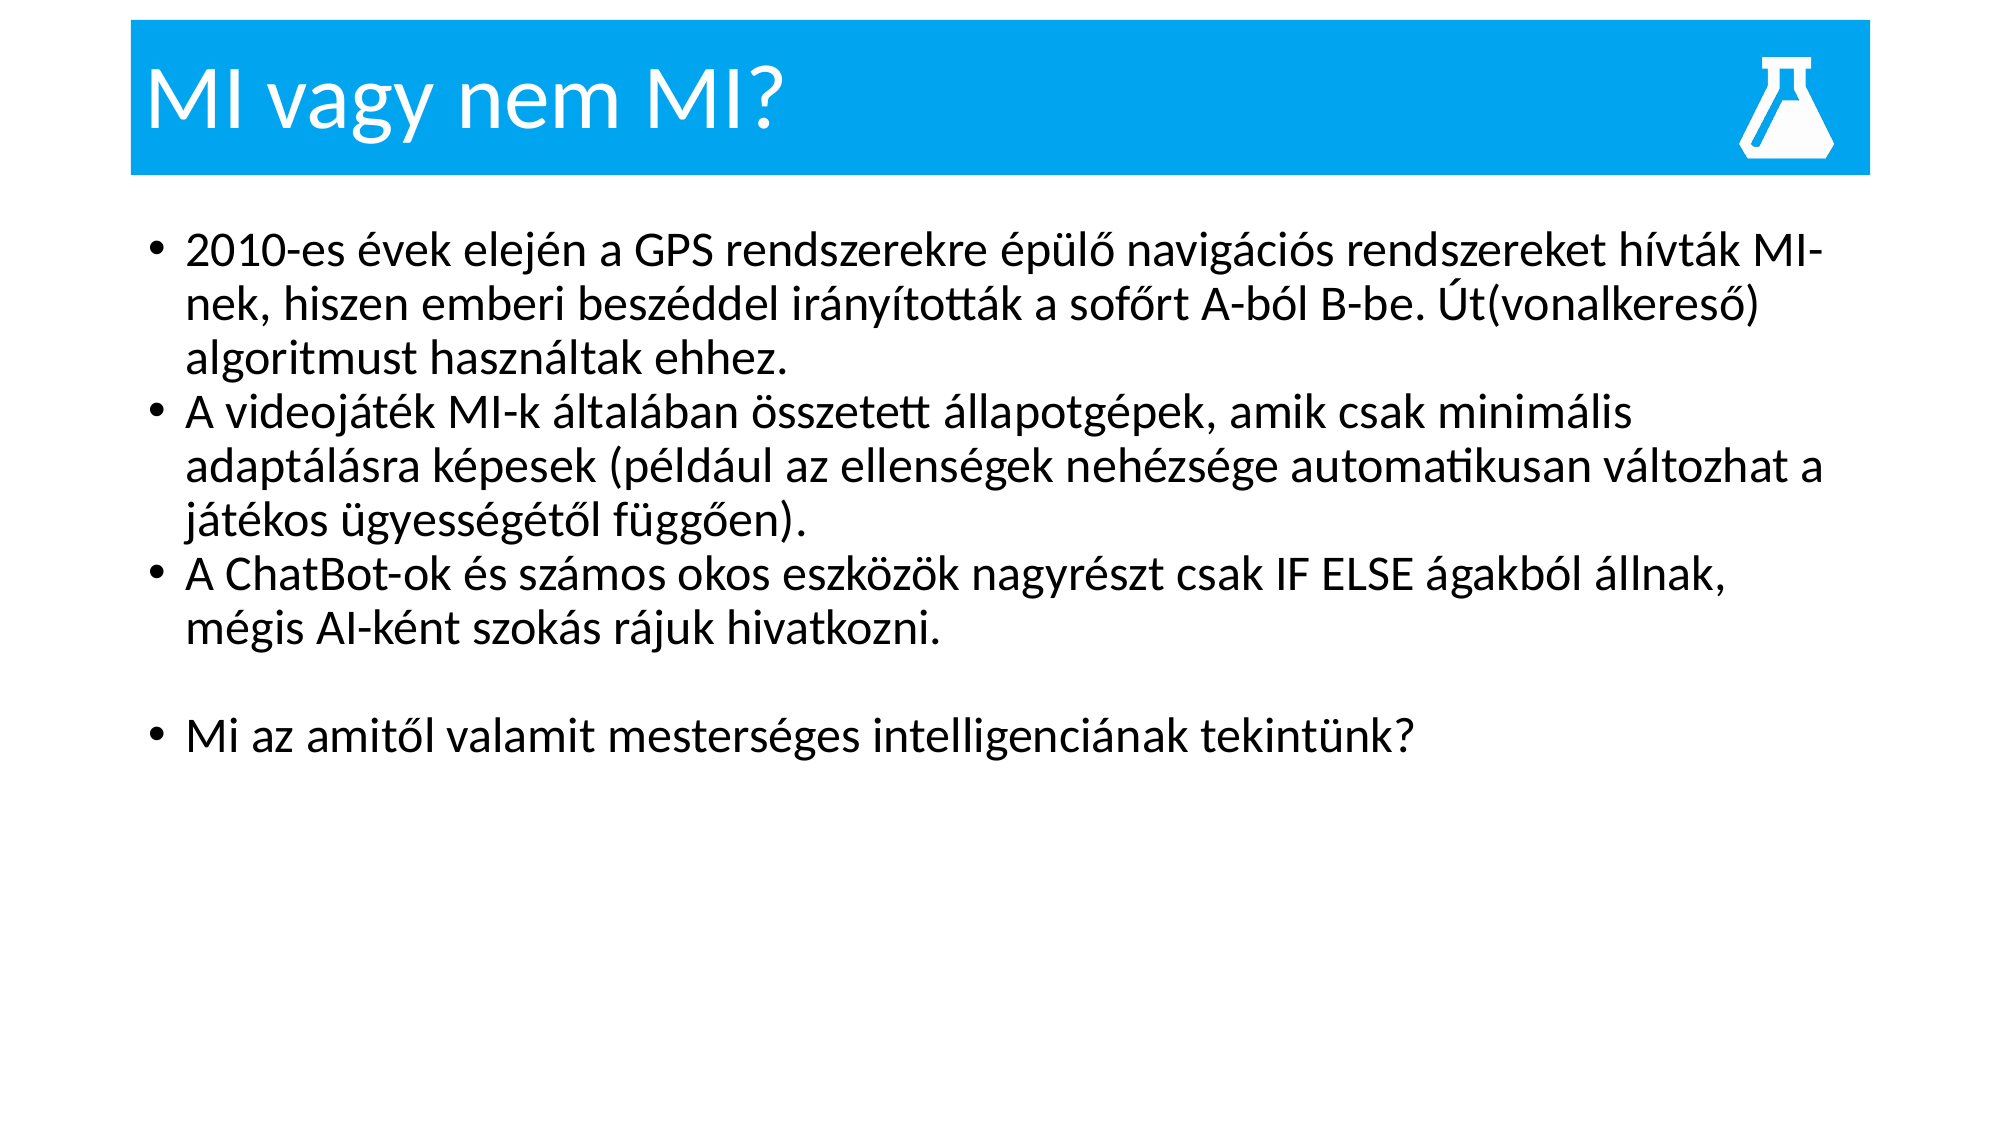

# MI vagy nem MI?
2010-es évek elején a GPS rendszerekre épülő navigációs rendszereket hívták MI-nek, hiszen emberi beszéddel irányították a sofőrt A-ból B-be. Út(vonalkereső) algoritmust használtak ehhez.
A videojáték MI-k általában összetett állapotgépek, amik csak minimális adaptálásra képesek (például az ellenségek nehézsége automatikusan változhat a játékos ügyességétől függően).
A ChatBot-ok és számos okos eszközök nagyrészt csak IF ELSE ágakból állnak, mégis AI-ként szokás rájuk hivatkozni.

Mi az amitől valamit mesterséges intelligenciának tekintünk?